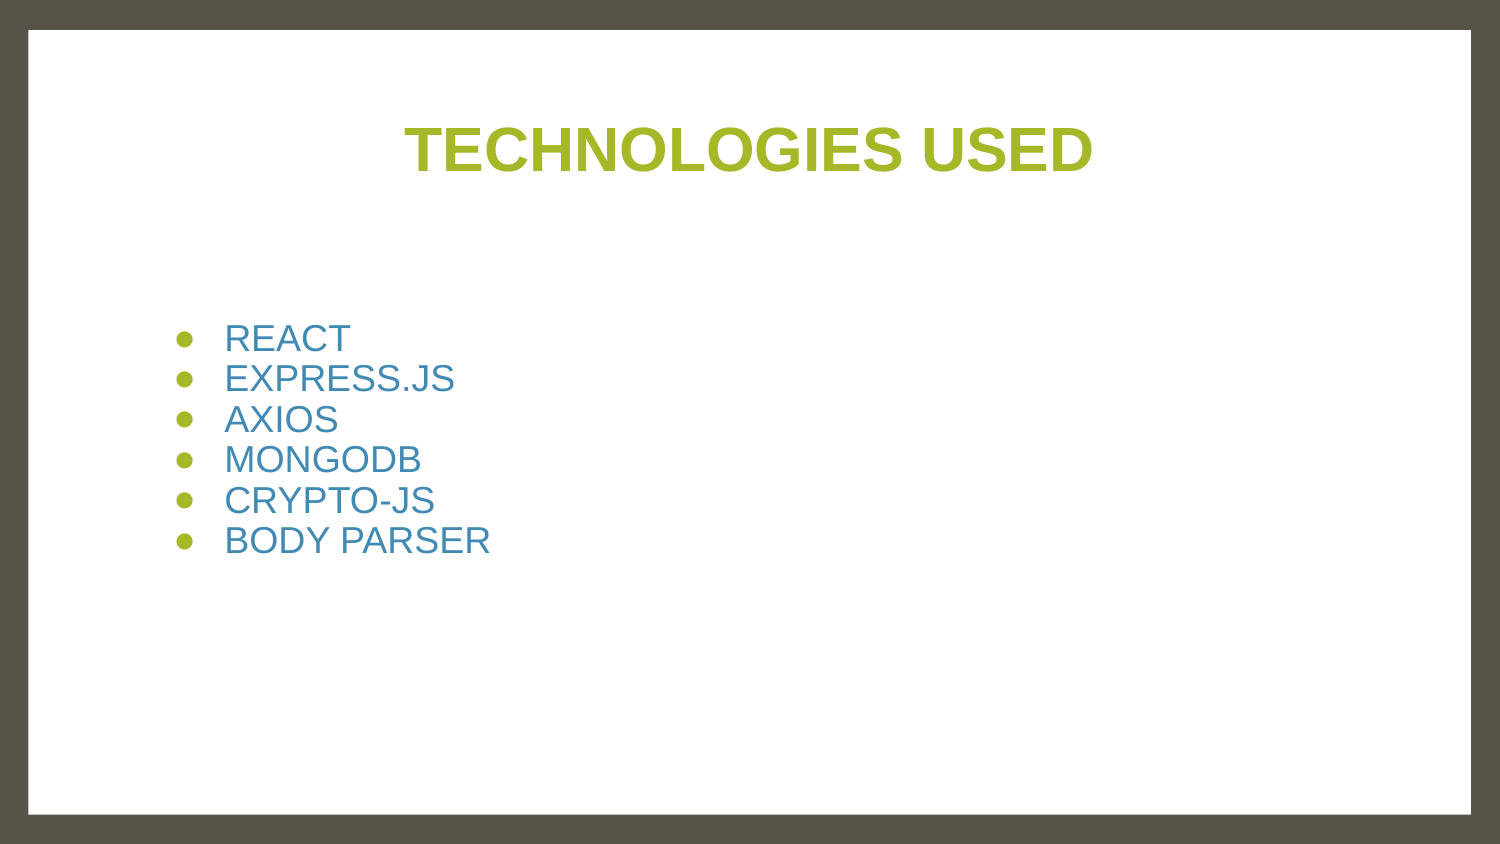

# TECHNOLOGIES USED
REACT
EXPRESS.JS
AXIOS
MONGODB
CRYPTO-JS
BODY PARSER